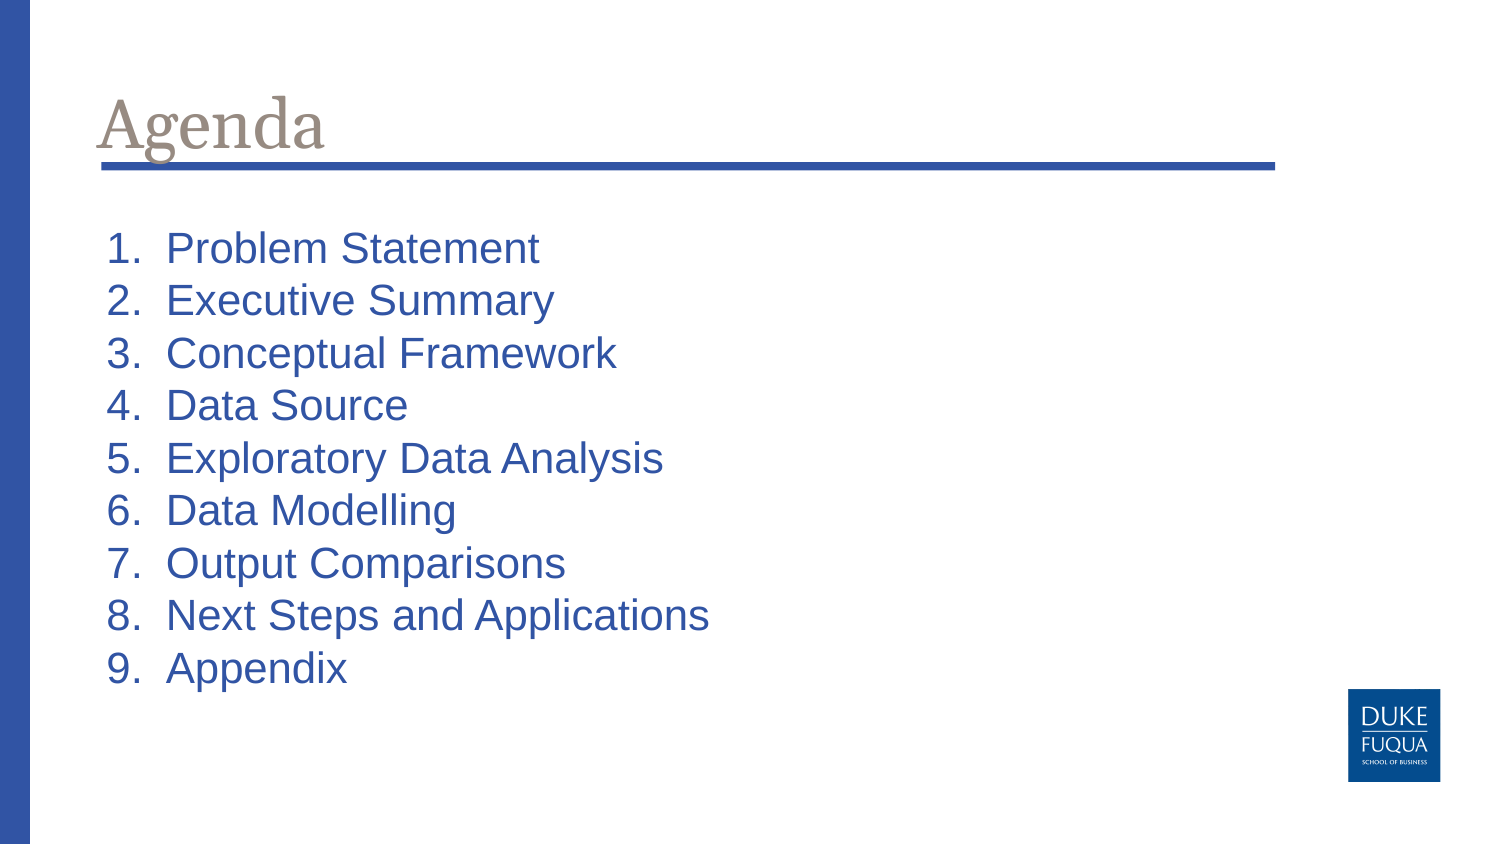

# Agenda
Problem Statement
Executive Summary
Conceptual Framework
Data Source
Exploratory Data Analysis
Data Modelling
Output Comparisons
Next Steps and Applications
Appendix